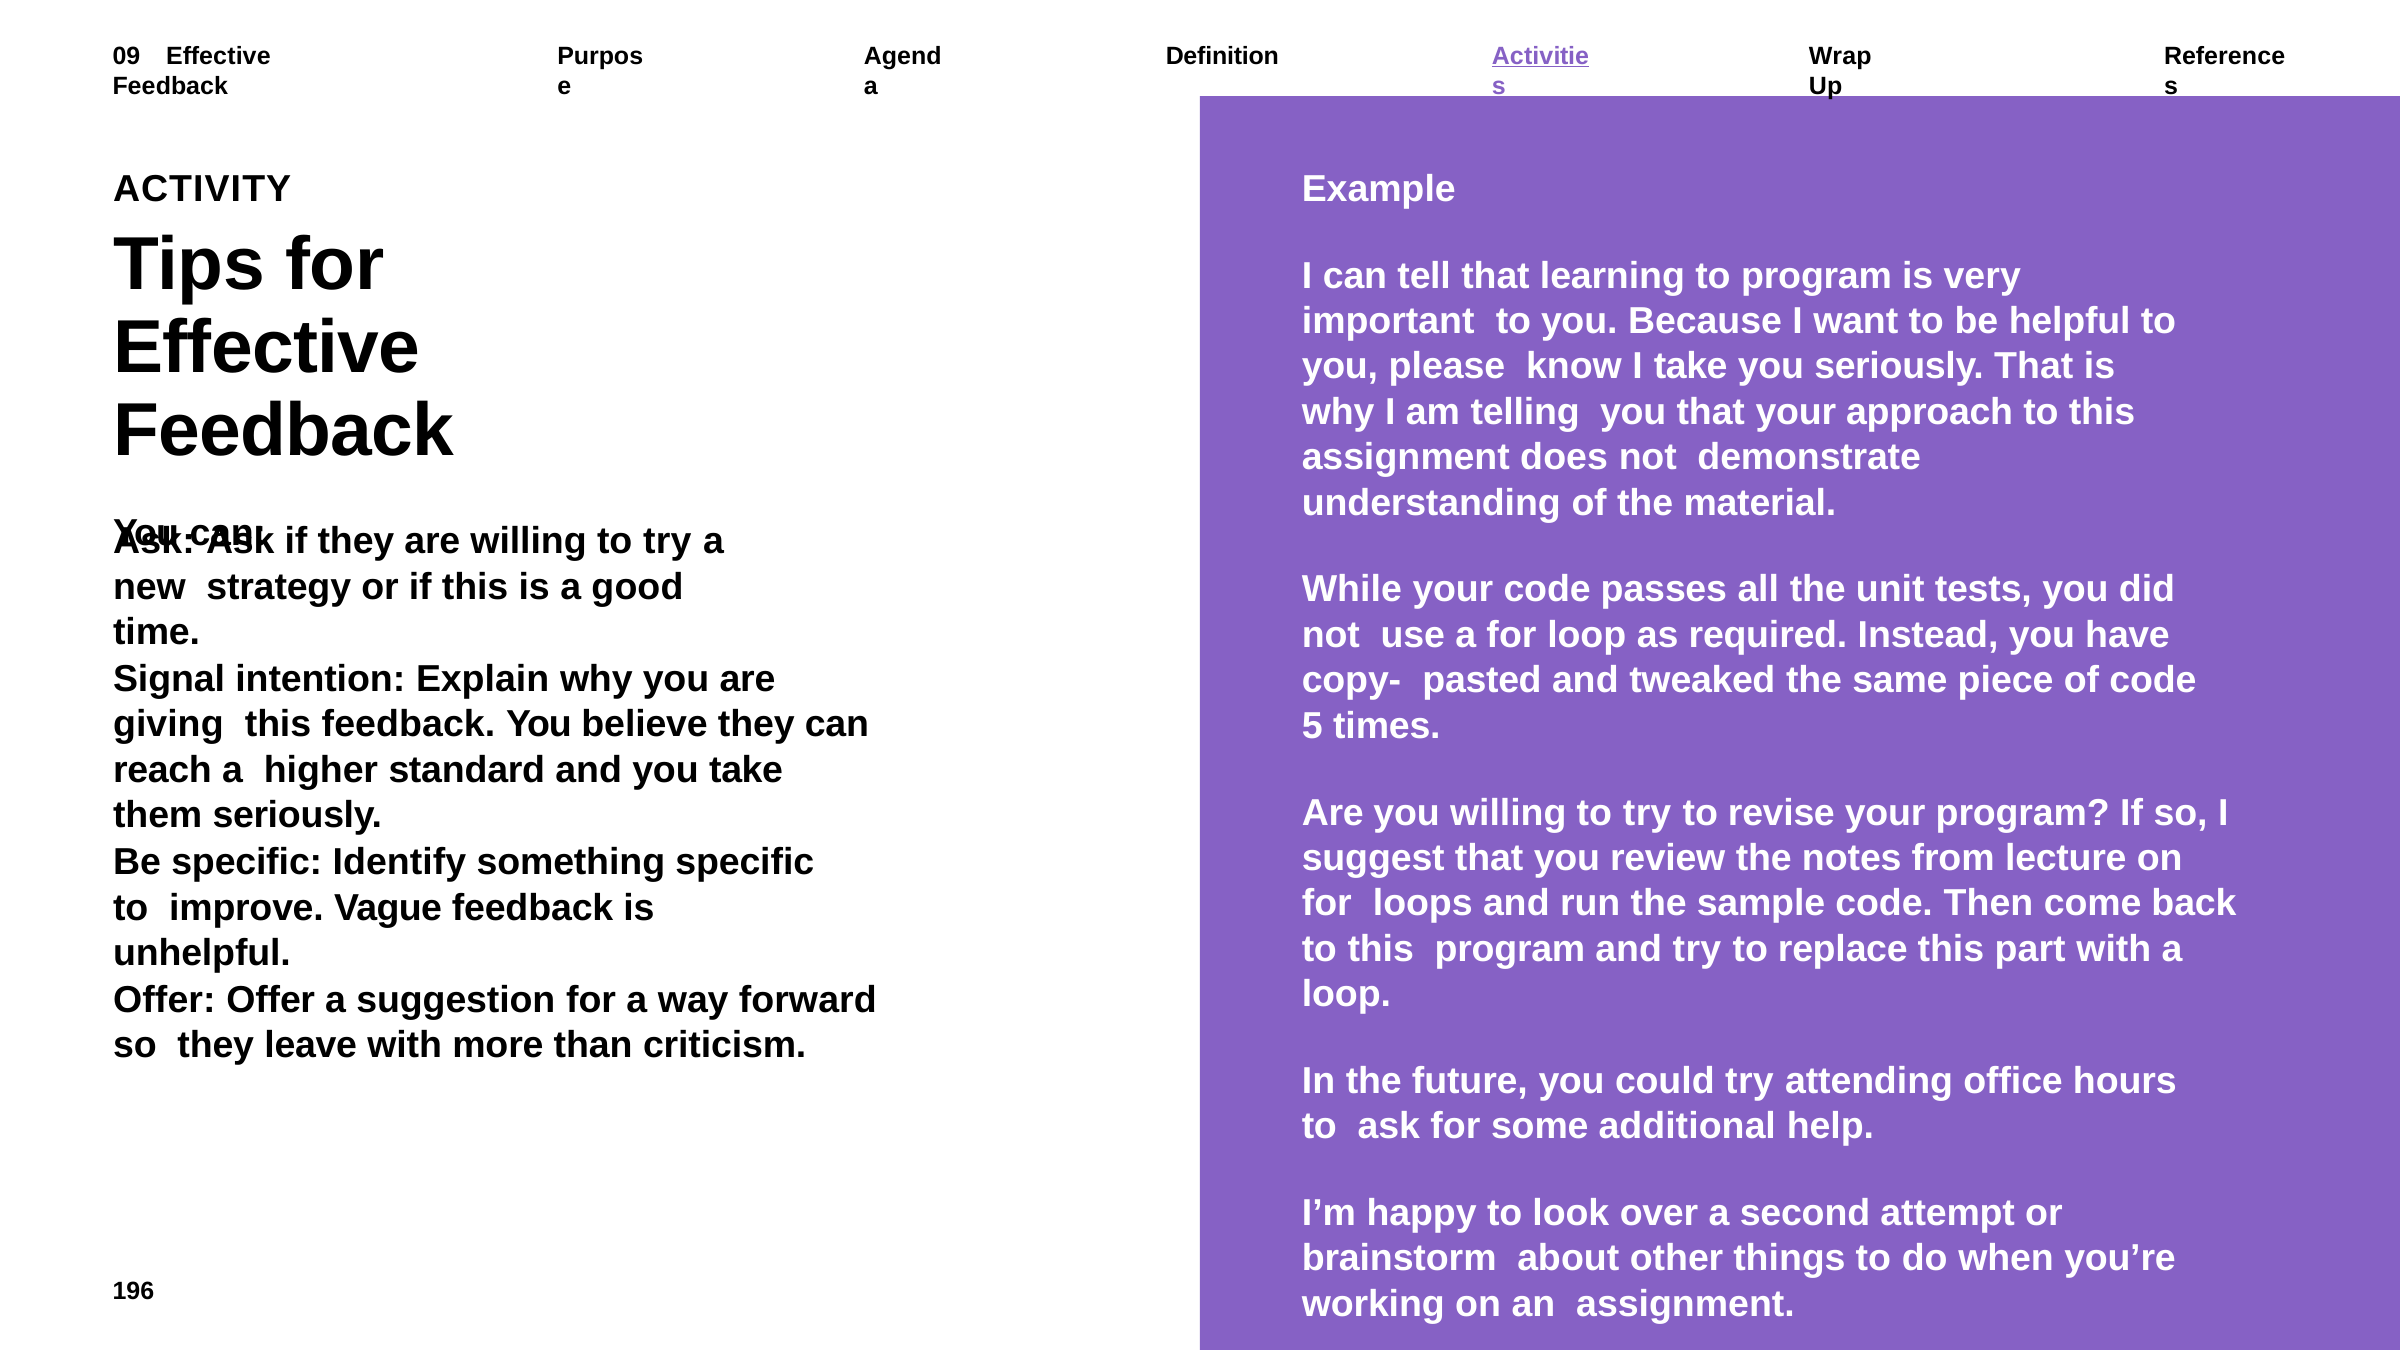

09	Effective	Feedback
Purpose
Agenda
Definition
Activities
Wrap	Up
References

ACTIVITY
Tips for Effective  Feedback
You can:
Example

I can tell that learning to program is very important  to you. Because I want to be helpful to you, please  know I take you seriously. That is why I am telling  you that your approach to this assignment does not  demonstrate understanding of the material.

While your code passes all the unit tests, you did not  use a for loop as required. Instead, you have copy-  pasted and tweaked the same piece of code 5 times.

Are you willing to try to revise your program? If so, I  suggest that you review the notes from lecture on for  loops and run the sample code. Then come back to this  program and try to replace this part with a loop.

In the future, you could try attending office hours to  ask for some additional help.

I’m happy to look over a second attempt or brainstorm  about other things to do when you’re working on an  assignment.
Ask: Ask if they are willing to try a new  strategy or if this is a good time.
Signal intention: Explain why you are giving  this feedback. You believe they can reach a  higher standard and you take them seriously.
Be specific: Identify something specific to  improve. Vague feedback is unhelpful.
Offer: Offer a suggestion for a way forward so  they leave with more than criticism.
196